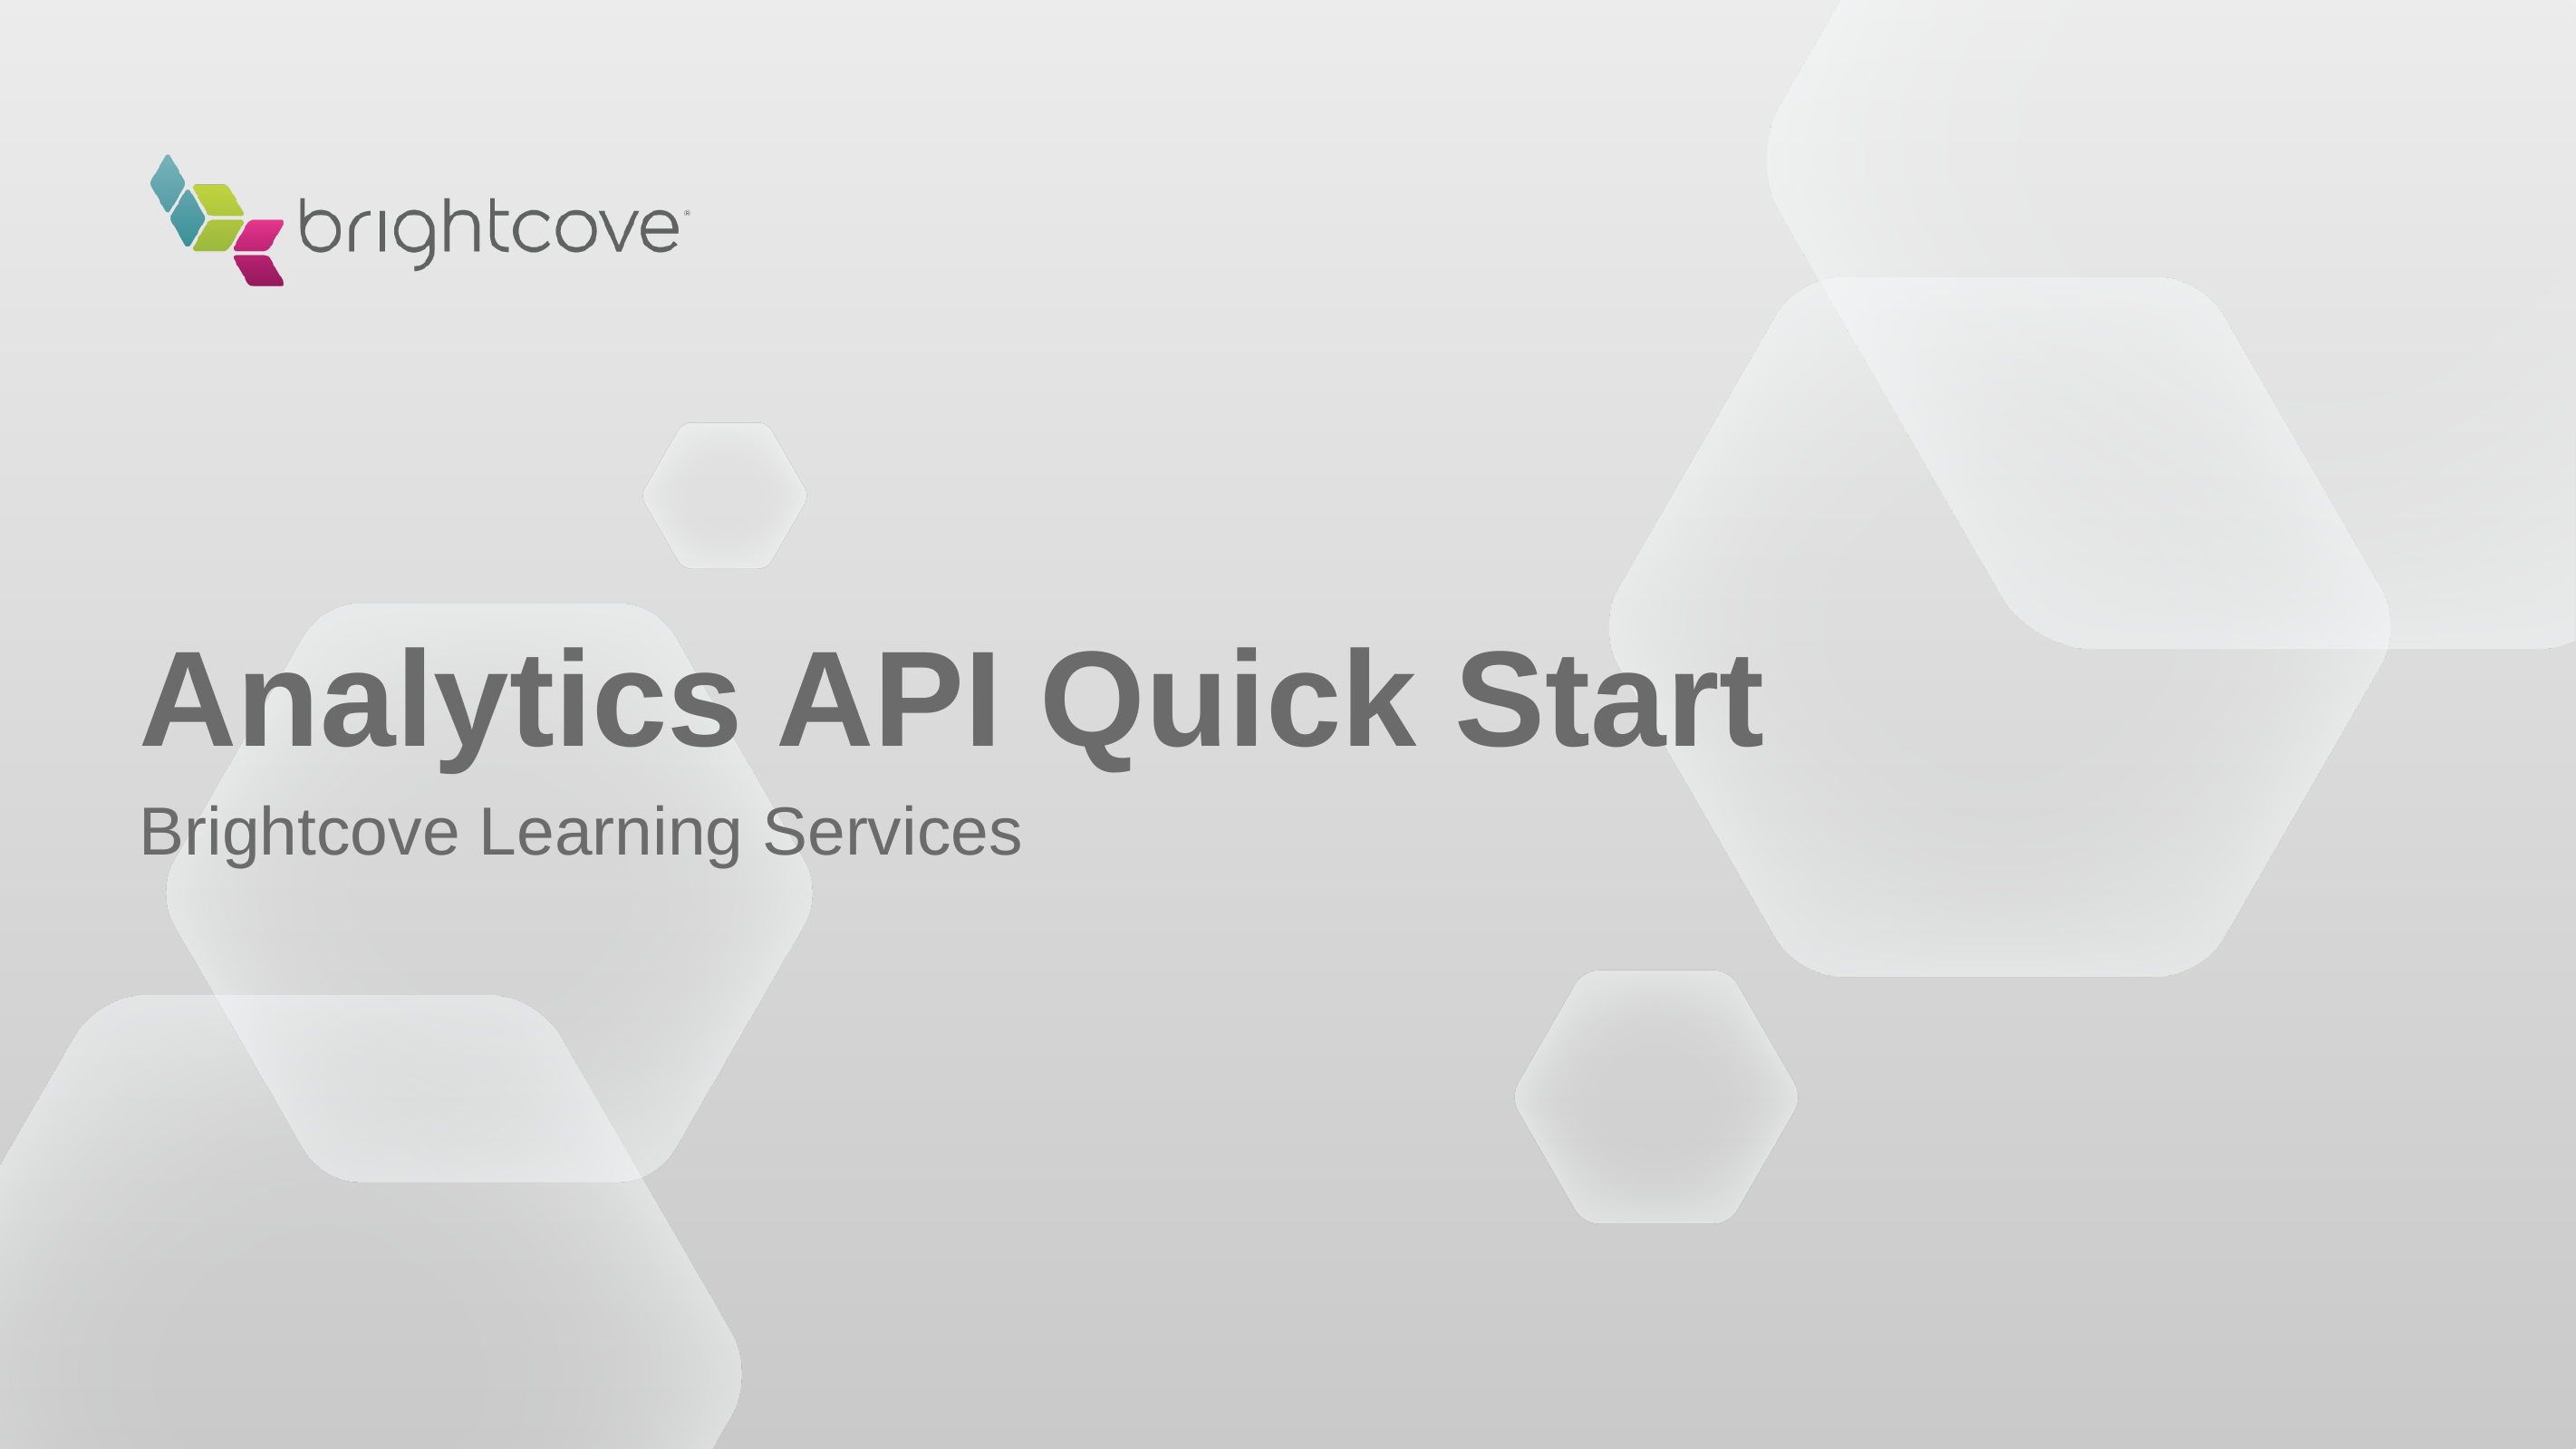

# Analytics API Quick Start
Brightcove Learning Services